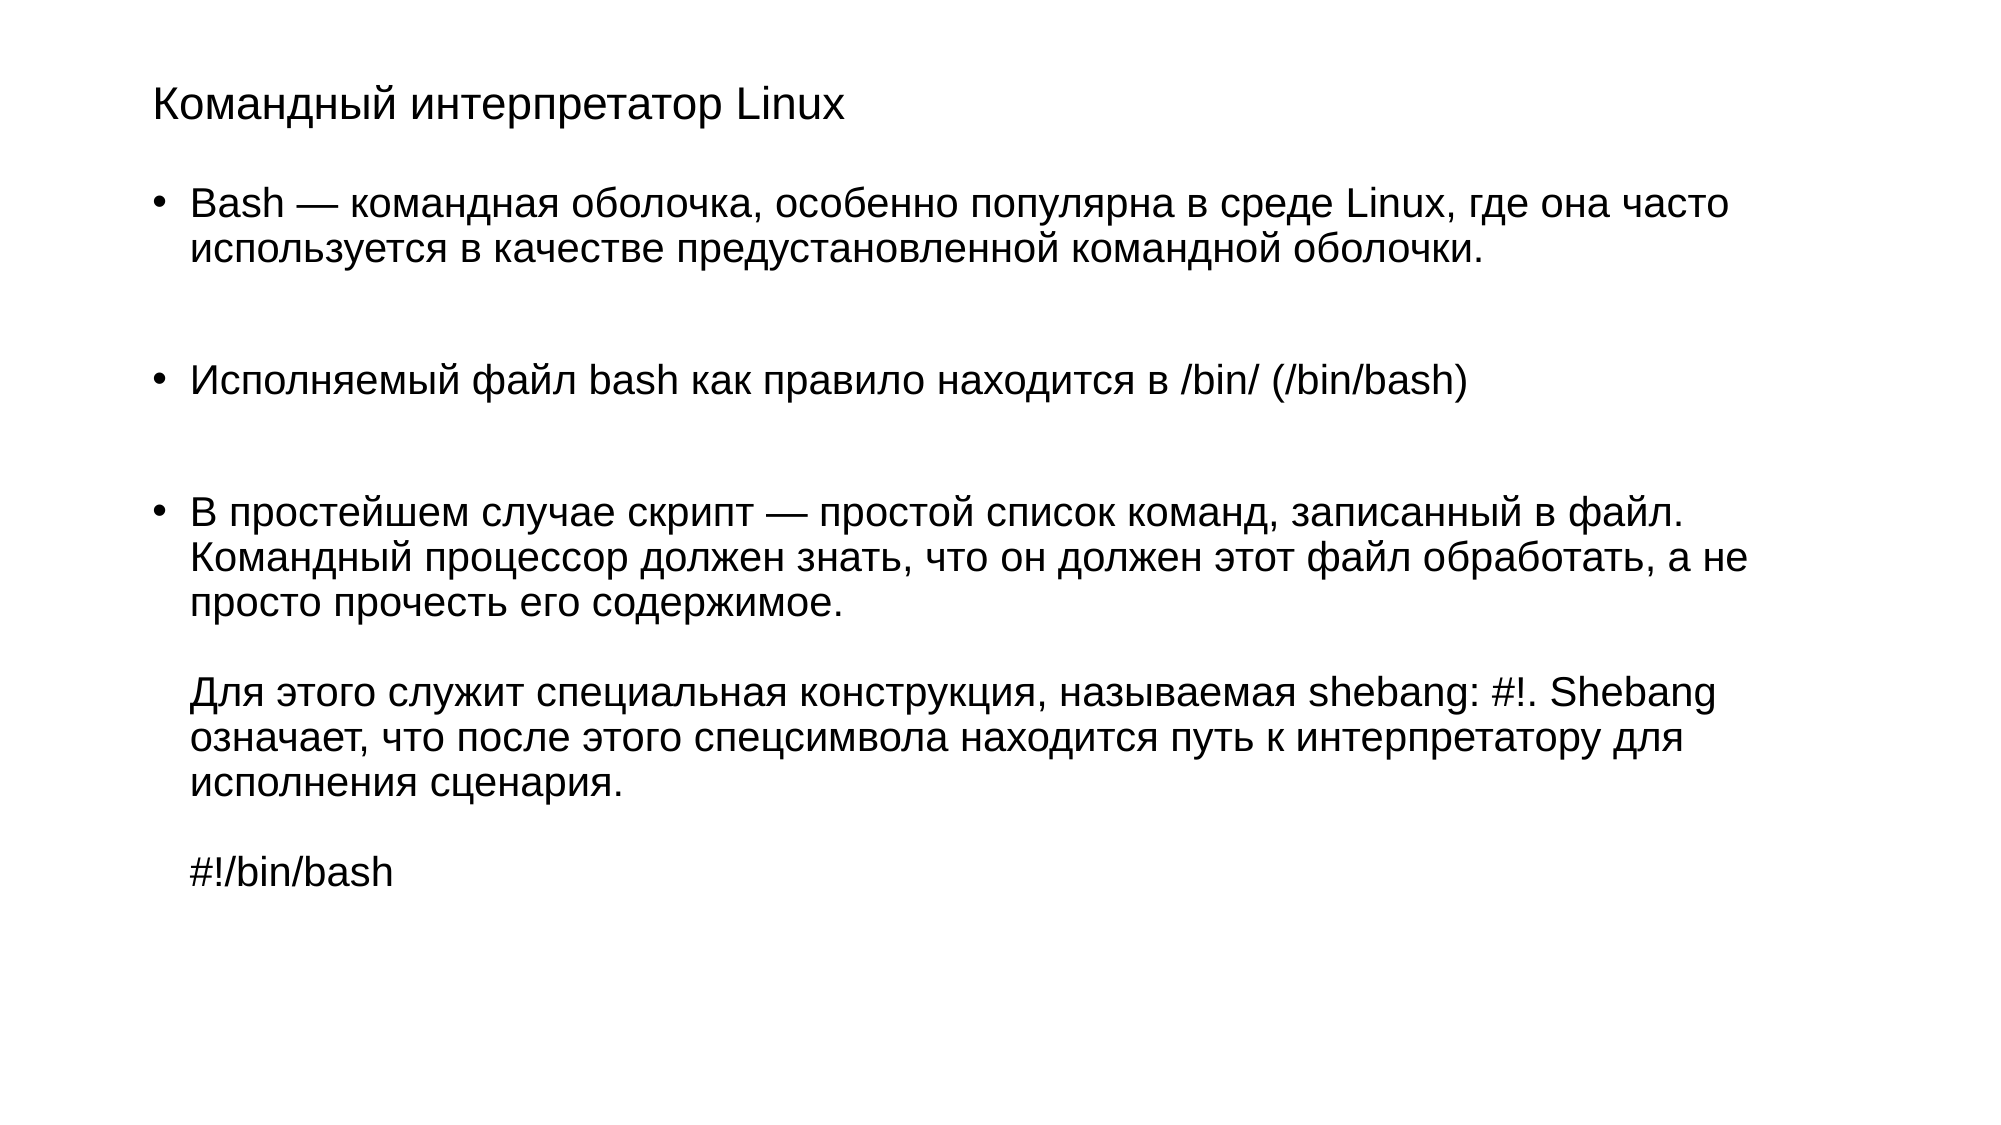

# Командный интерпретатор Linux
Bash — командная оболочка, особенно популярна в среде Linux, где она часто используется в качестве предустановленной командной оболочки.

Исполняемый файл bash как правило находится в /bin/ (/bin/bash)

В простейшем случае скрипт — простой список команд, записанный в файл. Командный процессор должен знать, что он должен этот файл обработать, а не просто прочесть его содержимое.
Для этого служит специальная конструкция, называемая shebang: #!. Shebang означает, что после этого спецсимвола находится путь к интерпретатору для исполнения сценария.
#!/bin/bash